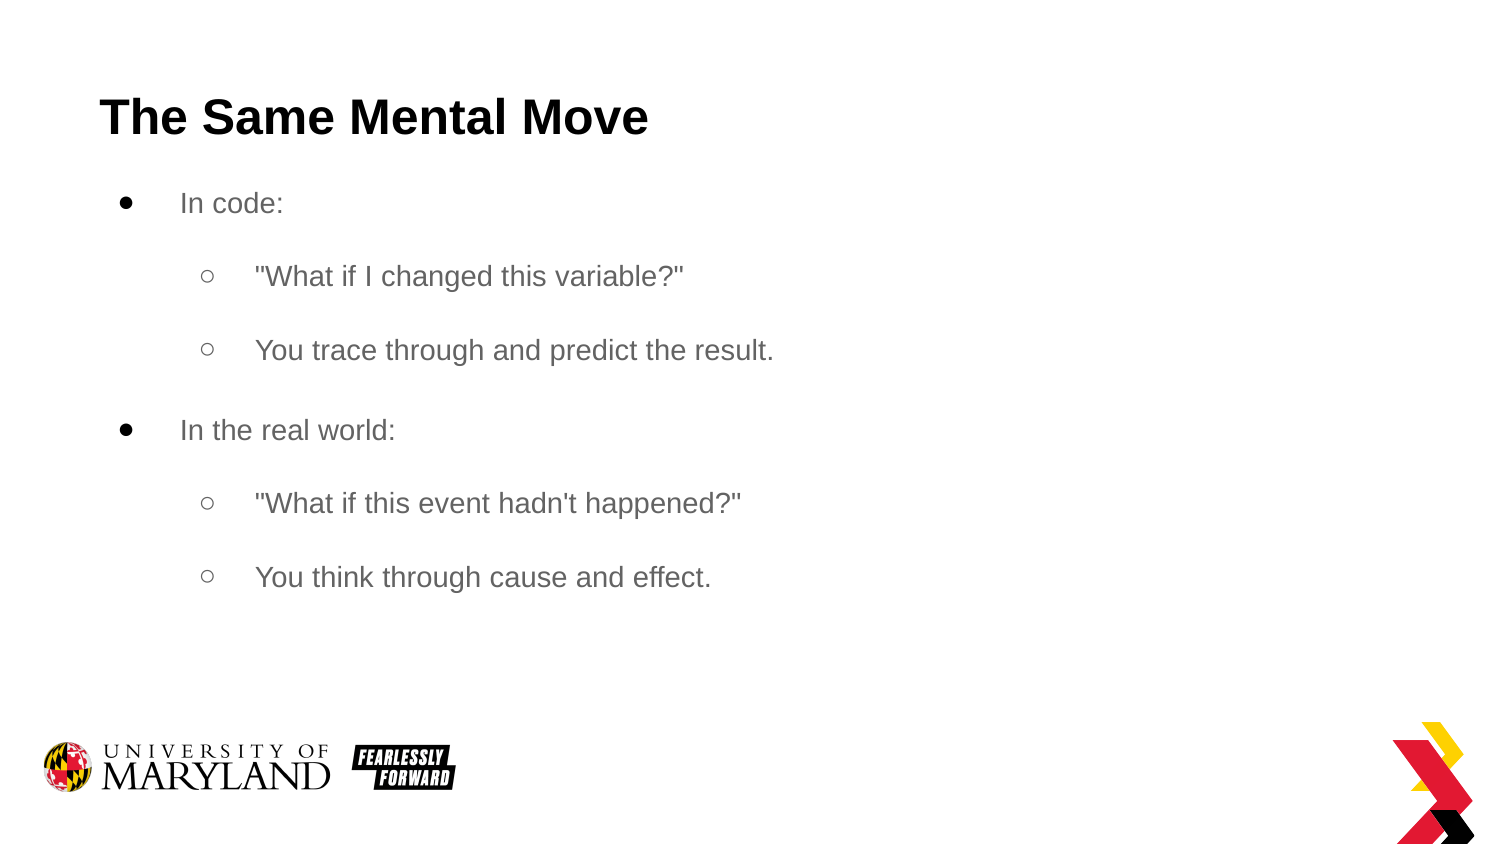

# The Same Mental Move
In code:
"What if I changed this variable?"
You trace through and predict the result.

In the real world:
"What if this event hadn't happened?"
You think through cause and effect.